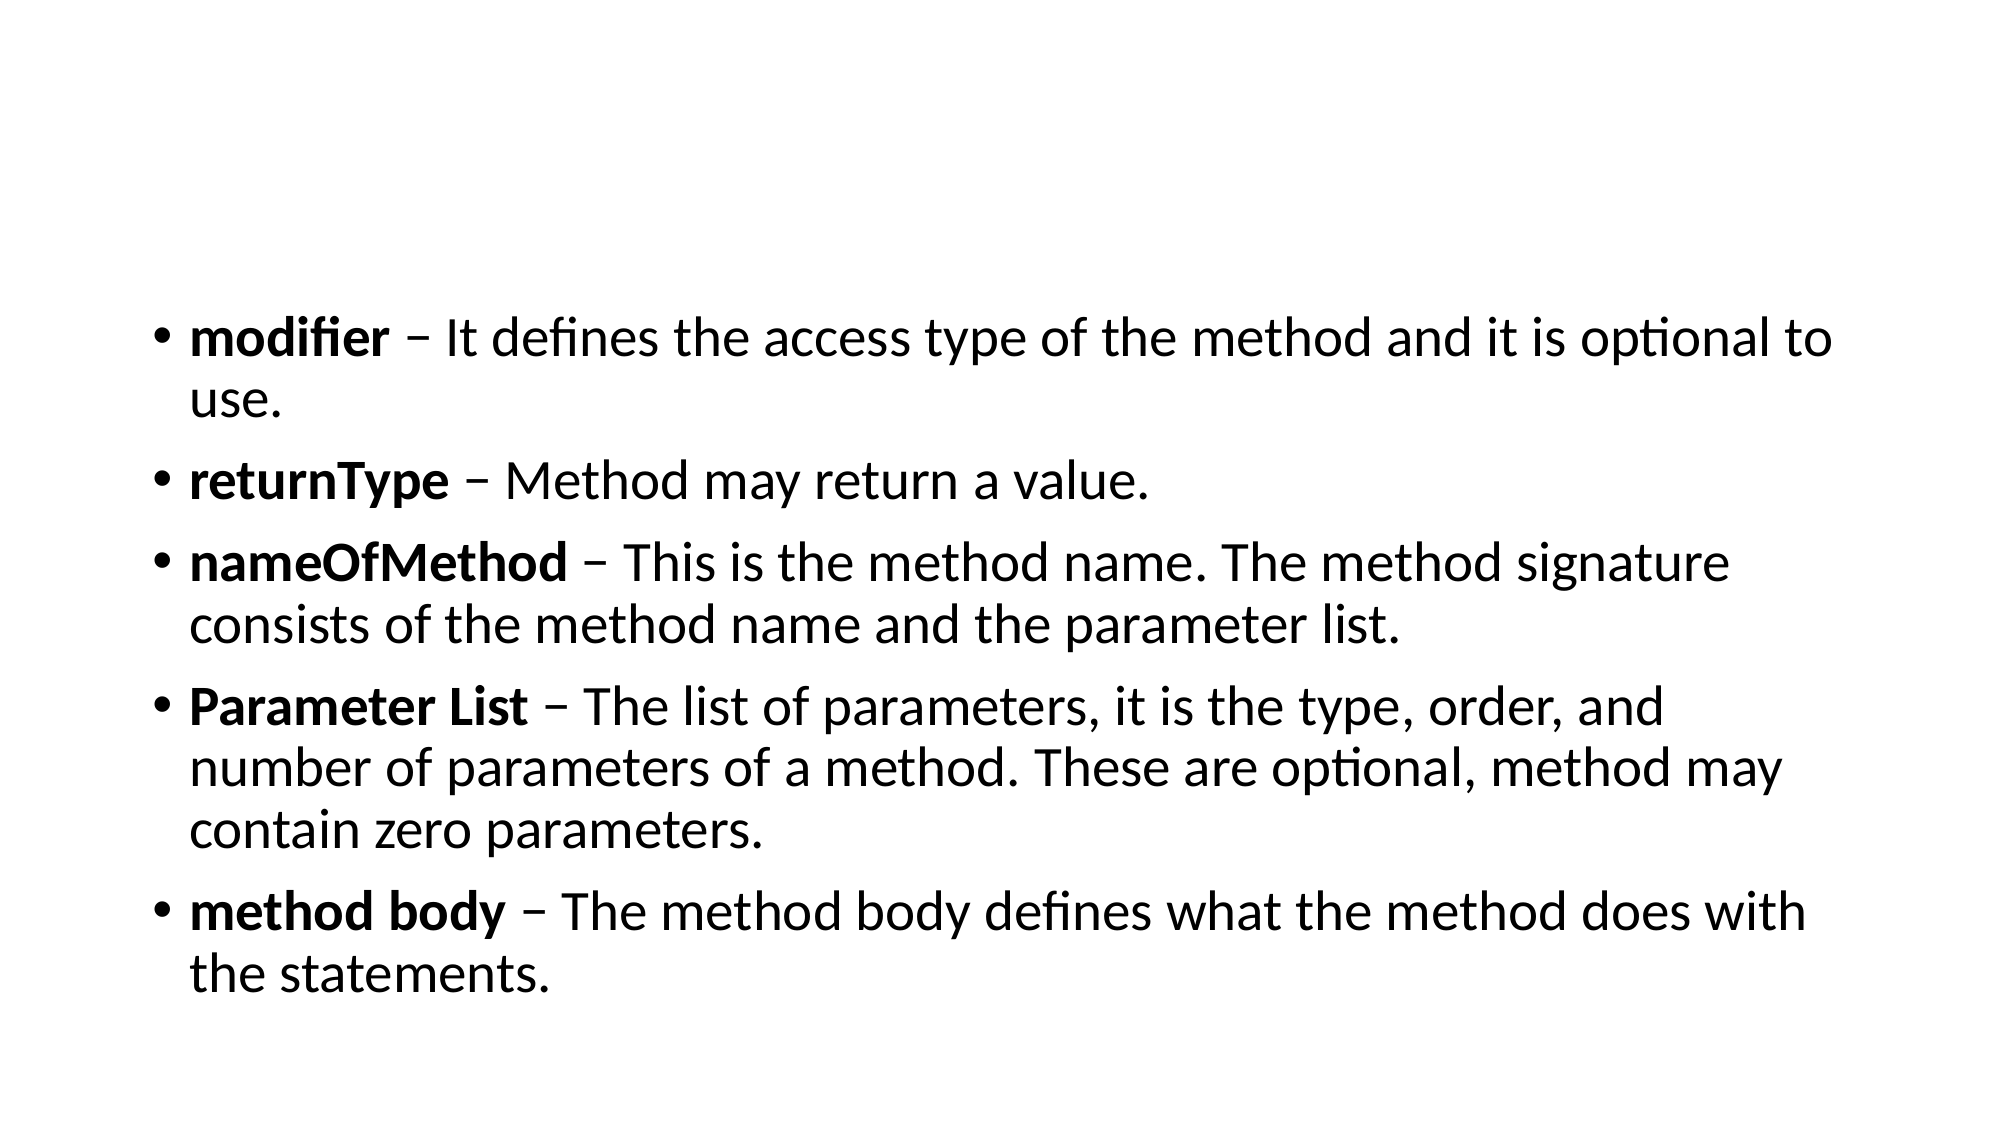

#
modifier − It defines the access type of the method and it is optional to use.
returnType − Method may return a value.
nameOfMethod − This is the method name. The method signature consists of the method name and the parameter list.
Parameter List − The list of parameters, it is the type, order, and number of parameters of a method. These are optional, method may contain zero parameters.
method body − The method body defines what the method does with the statements.